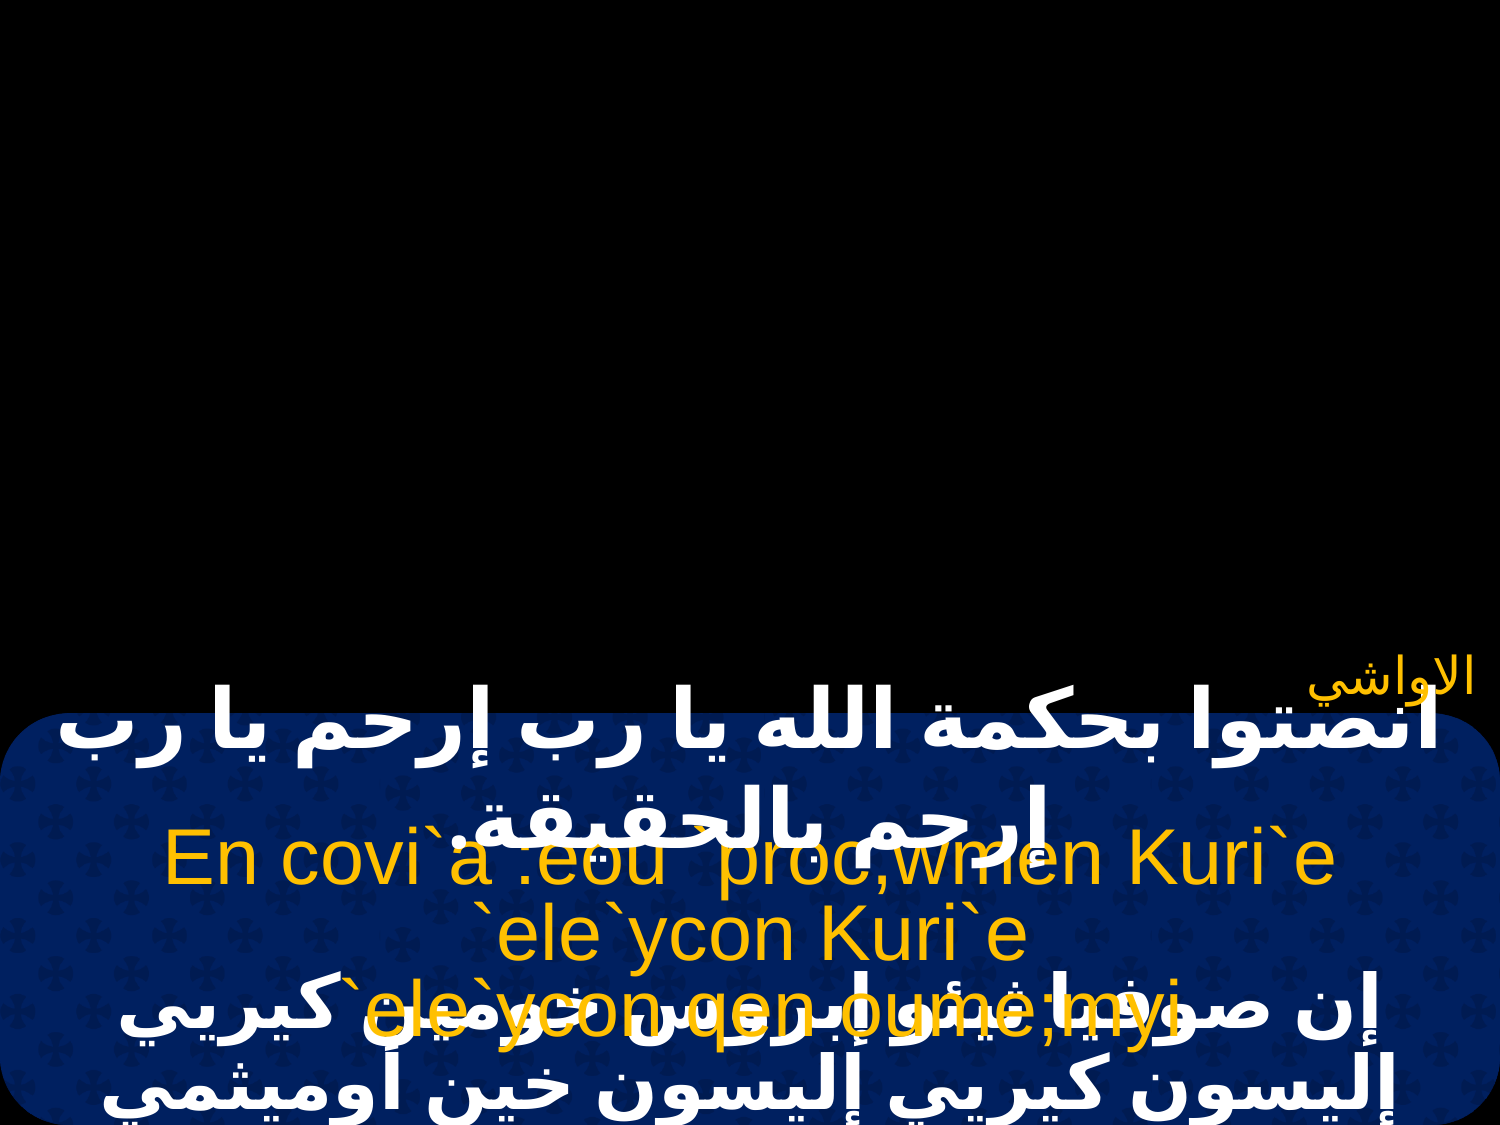

# إن صوفيا
الاواشي
انصتوا بحكمة الله يا رب إرحم يا رب إرحم بالحقيقة.
En covi`a :eou `proc,wmen Kuri`e `ele`ycon Kuri`e
 `ele`ycon qen oume;myi
إن صوفيا ثيئو إبروس خومين كيريي إليسون كيريي إليسون خين أوميثمي